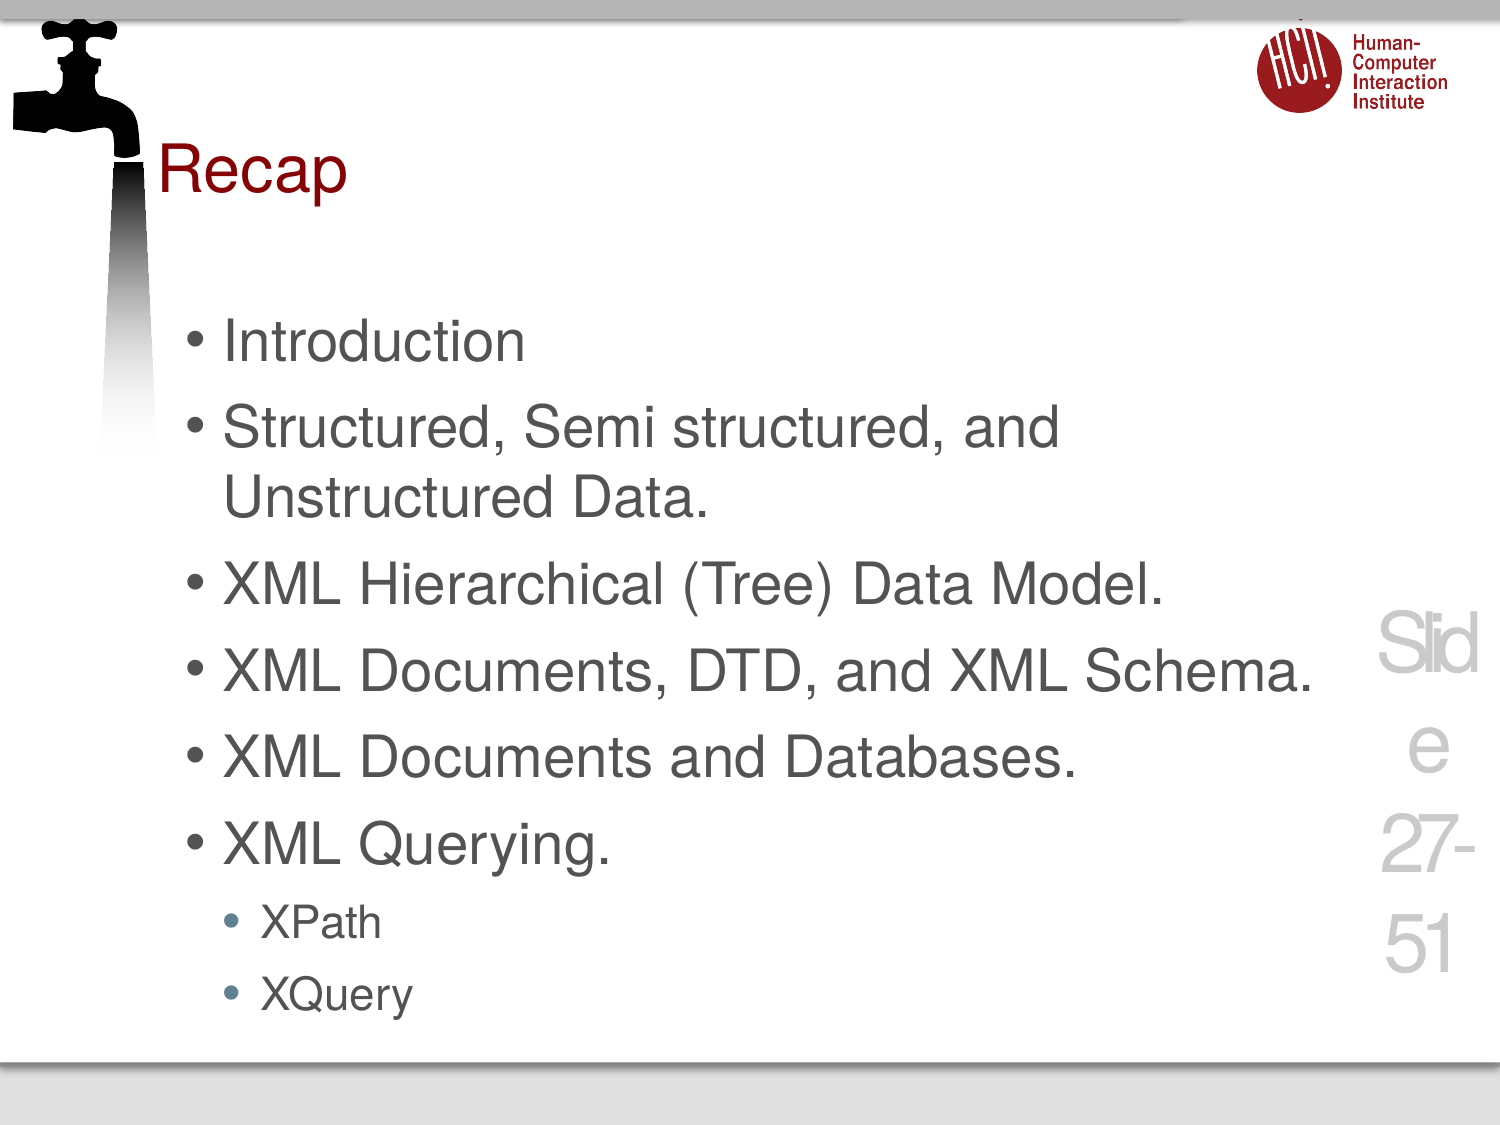

# Recap
Introduction
Structured, Semi structured, and Unstructured Data.
XML Hierarchical (Tree) Data Model.
XML Documents, DTD, and XML Schema.
XML Documents and Databases.
XML Querying.
XPath
XQuery
Slide 27- 51